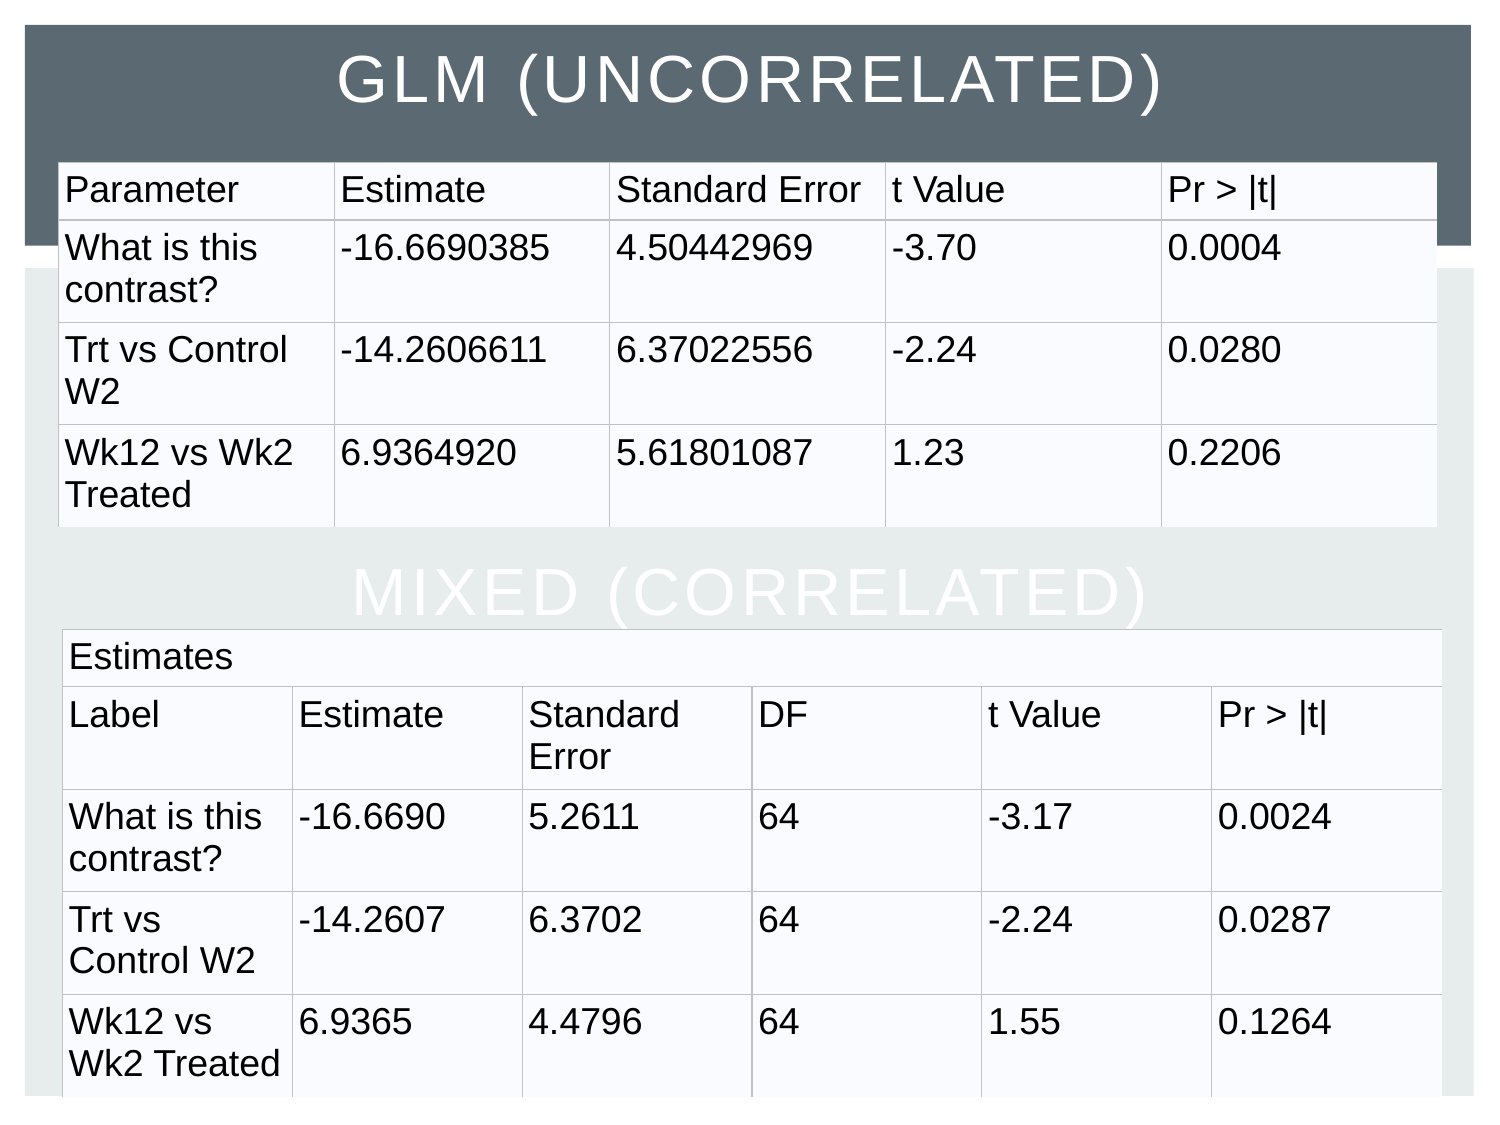

# GLM (Uncorrelated)
| Parameter | Estimate | Standard Error | t Value | Pr > |t| |
| --- | --- | --- | --- | --- |
| What is this contrast? | -16.6690385 | 4.50442969 | -3.70 | 0.0004 |
| Trt vs Control W2 | -14.2606611 | 6.37022556 | -2.24 | 0.0280 |
| Wk12 vs Wk2 Treated | 6.9364920 | 5.61801087 | 1.23 | 0.2206 |

Mixed (Correlated)
| Estimates |  |  |  |  |  |
| --- | --- | --- | --- | --- | --- |
| Label | Estimate | Standard Error | DF | t Value | Pr > |t| |
| What is this contrast? | -16.6690 | 5.2611 | 64 | -3.17 | 0.0024 |
| Trt vs Control W2 | -14.2607 | 6.3702 | 64 | -2.24 | 0.0287 |
| Wk12 vs Wk2 Treated | 6.9365 | 4.4796 | 64 | 1.55 | 0.1264 |